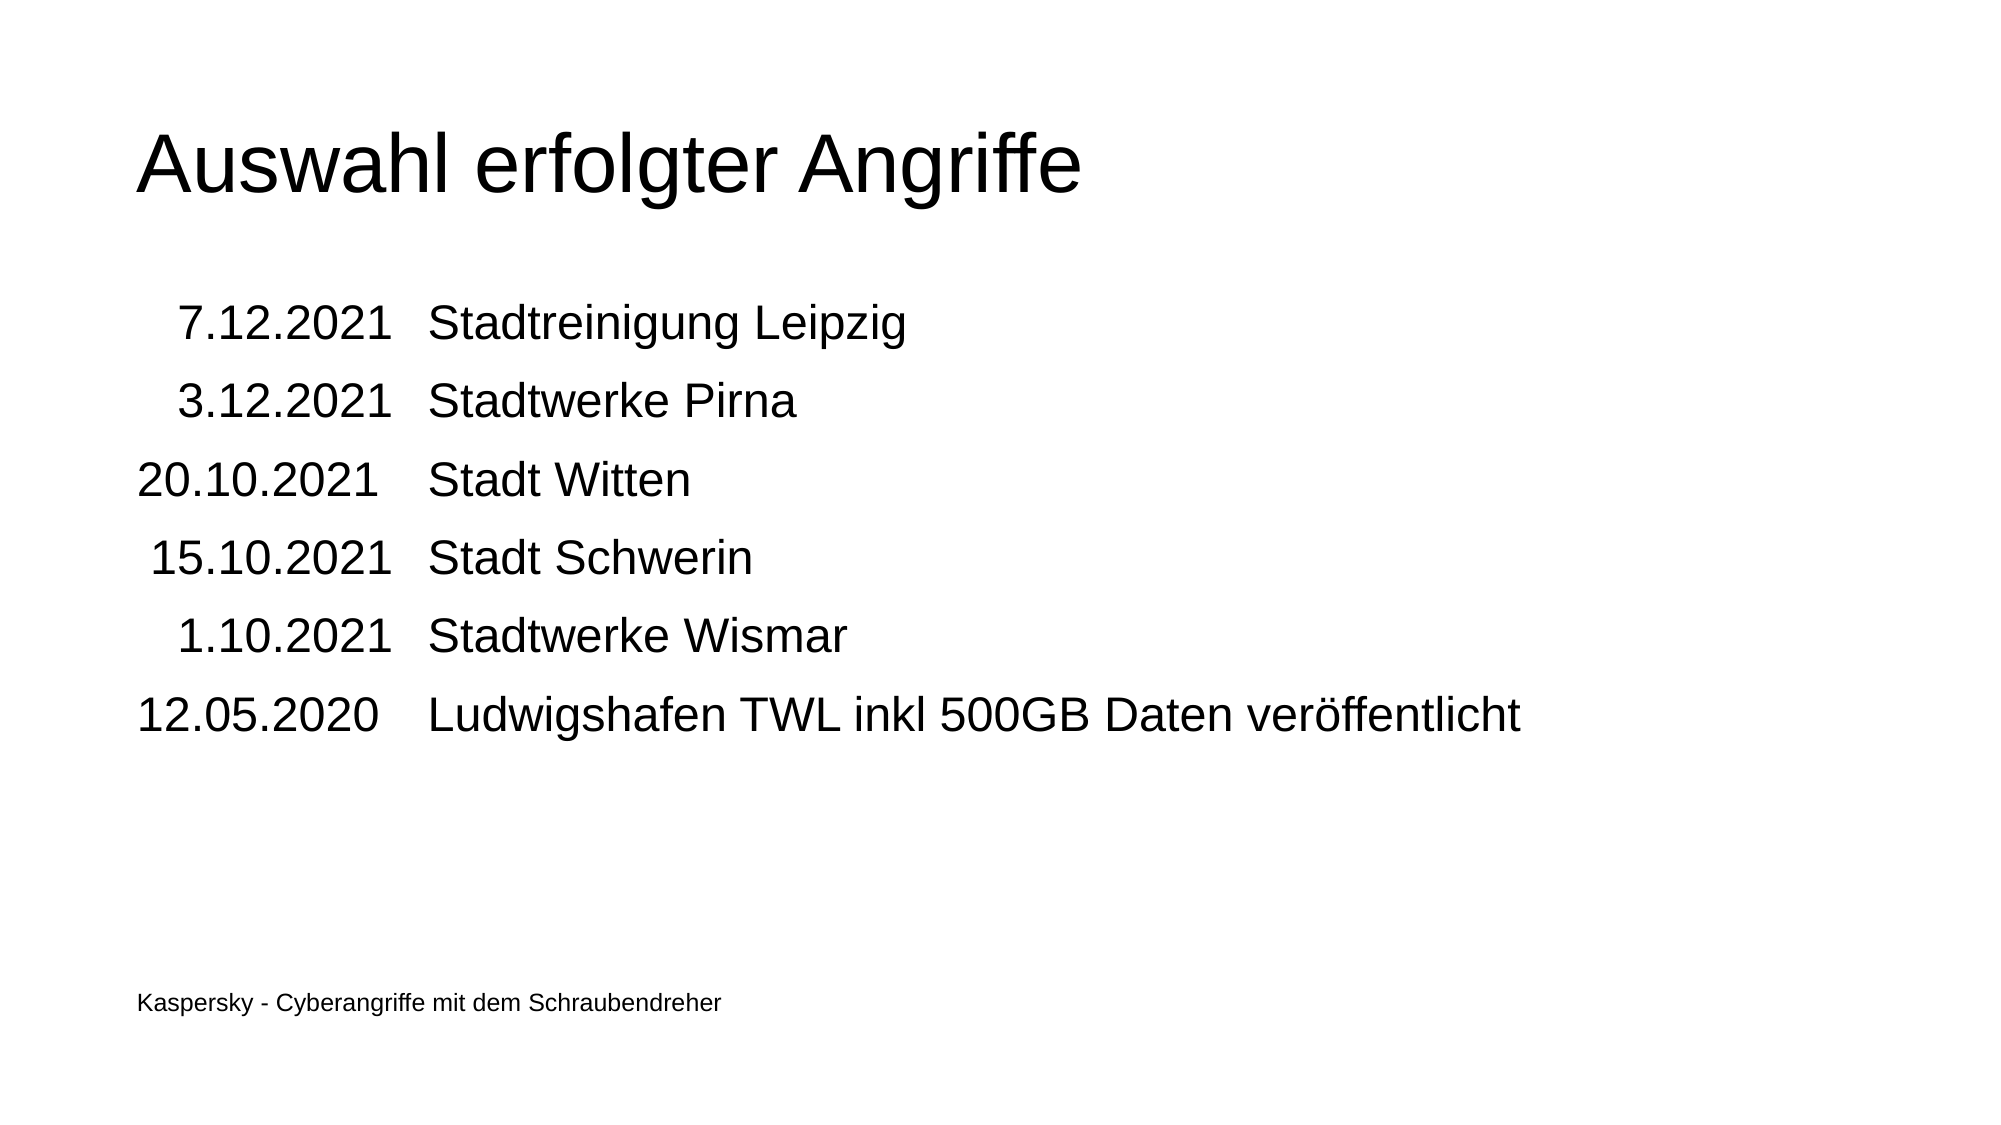

Auswahl erfolgter Angriffe
   7.12.2021	Stadtreinigung Leipzig
   3.12.2021	Stadtwerke Pirna
20.10.2021	Stadt Witten
 15.10.2021	Stadt Schwerin
   1.10.2021	Stadtwerke Wismar
12.05.2020	Ludwigshafen TWL inkl 500GB Daten veröffentlicht

Kaspersky - Cyberangriffe mit dem Schraubendreher